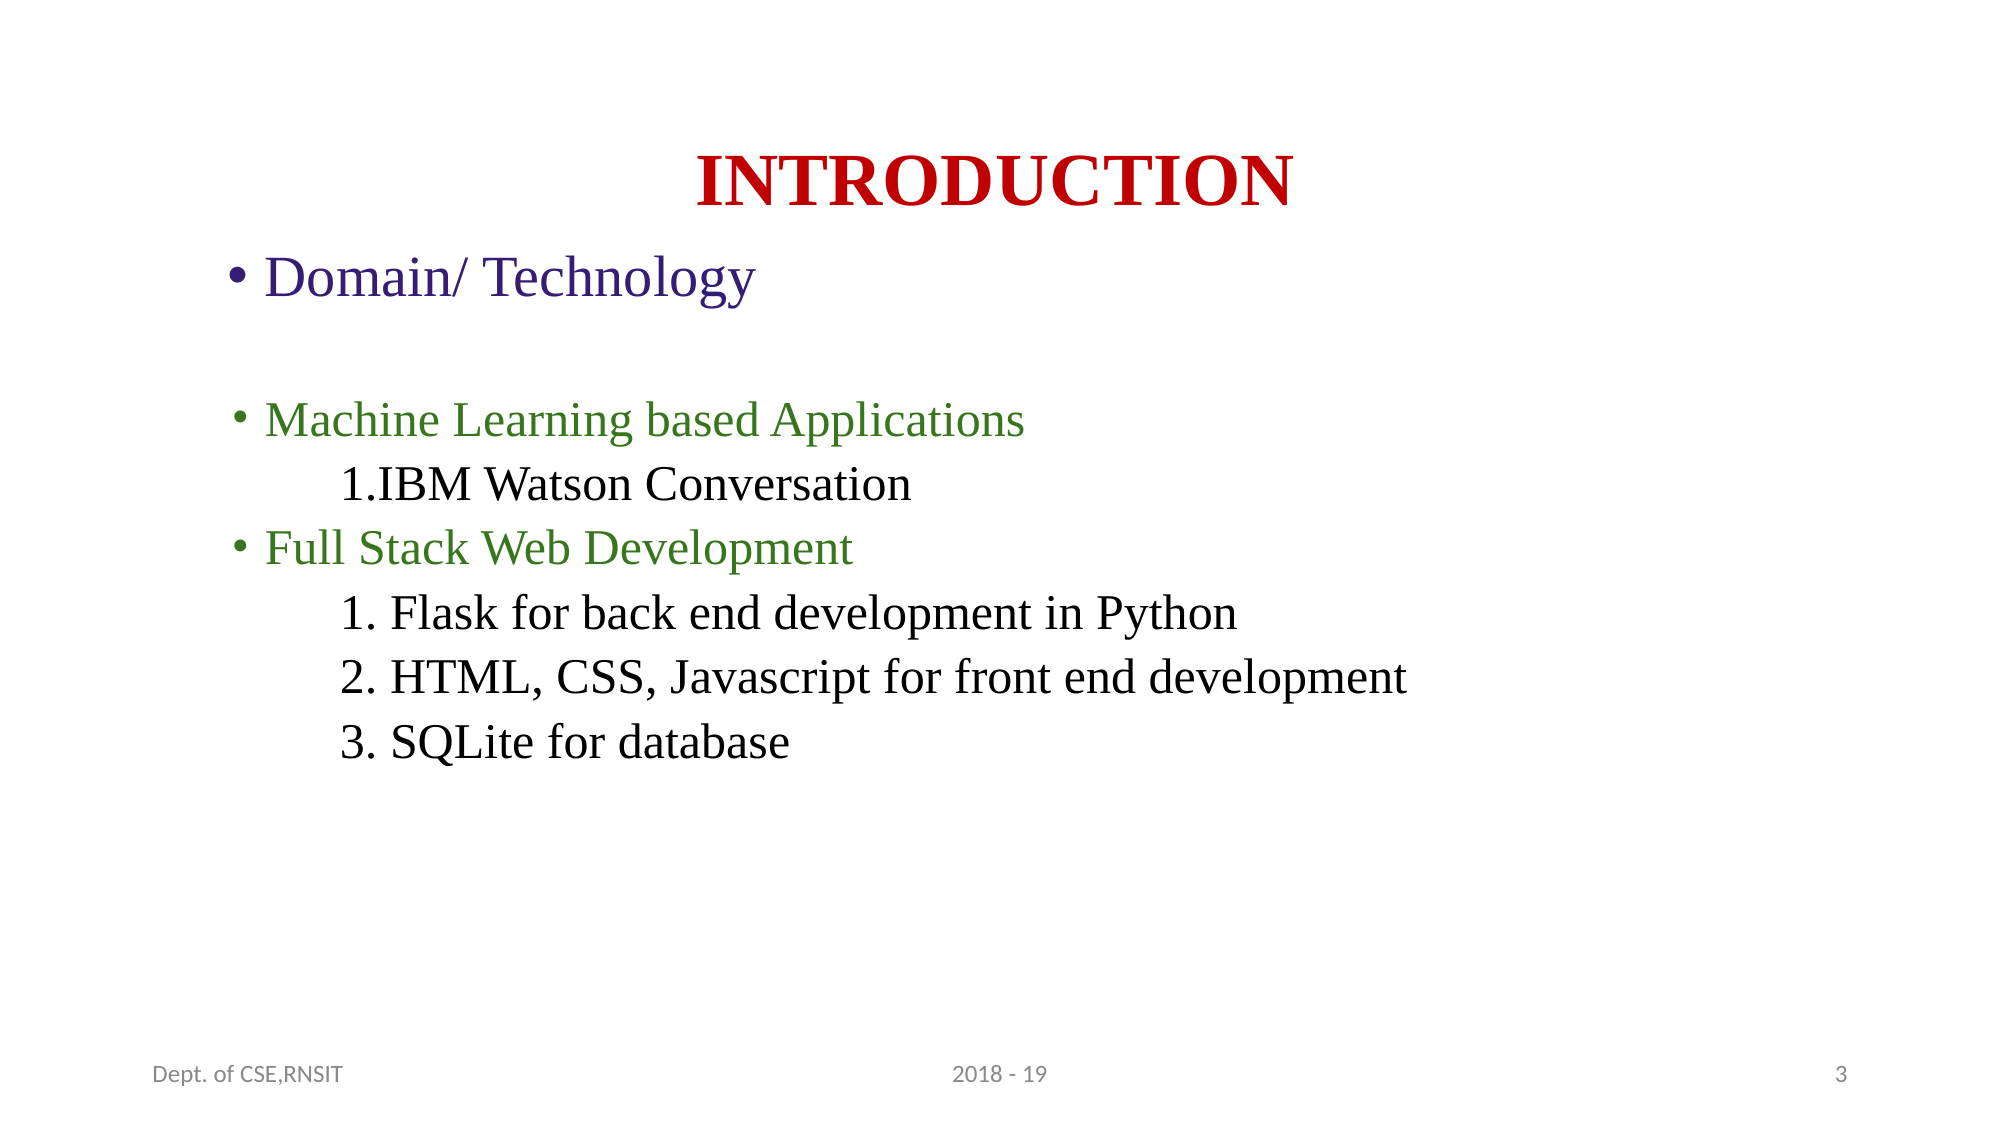

INTRODUCTION

Domain/ Technology

Machine Learning based Applications
      	   1.IBM Watson Conversation
Full Stack Web Development
1. Flask for back end development in Python
2. HTML, CSS, Javascript for front end development
3. SQLite for database

Dept. of CSE,RNSIT
2018 - 19
3